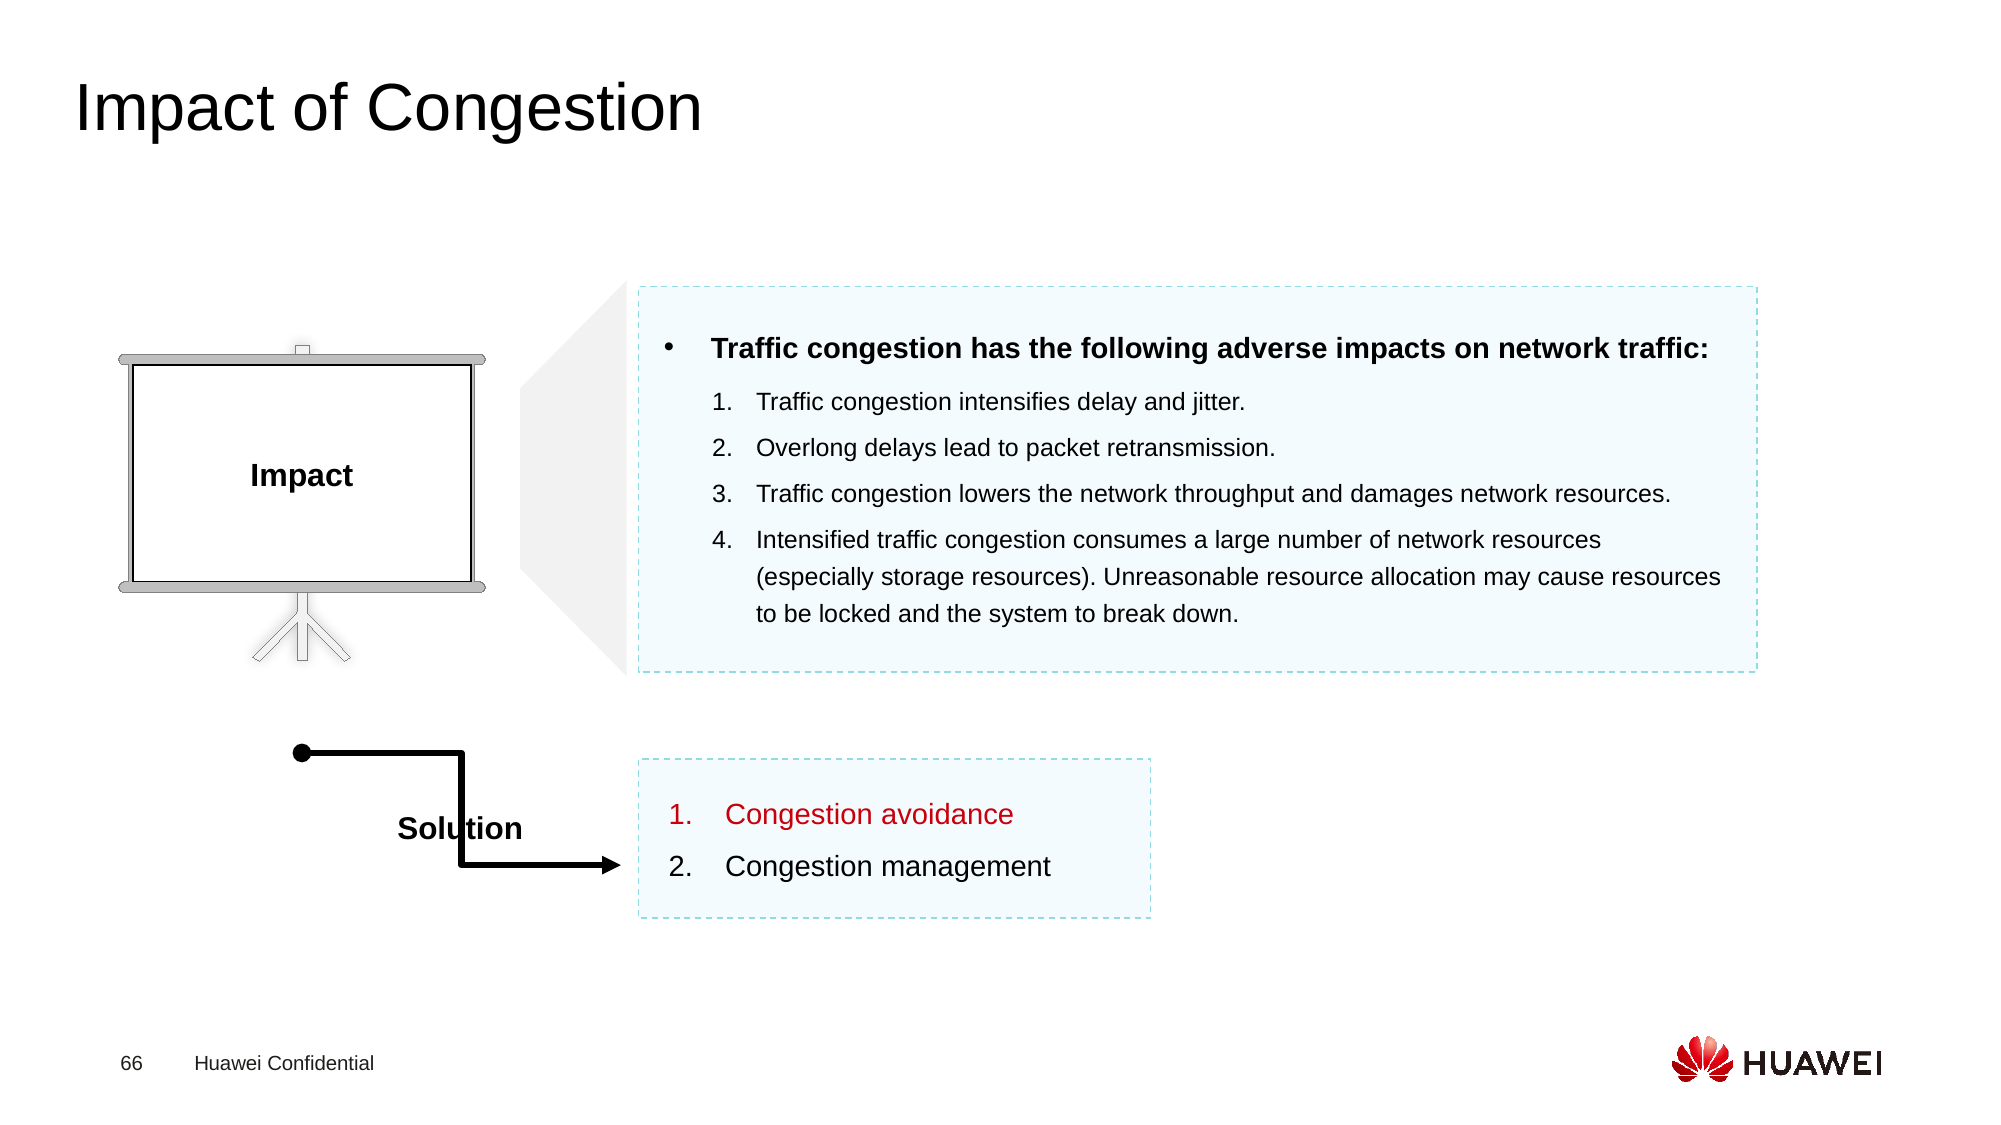

# Impact of Congestion

Traffic congestion has the following adverse impacts on network traffic:
Traffic congestion intensifies delay and jitter.
Overlong delays lead to packet retransmission.
Traffic congestion lowers the network throughput and damages network resources.
Intensified traffic congestion consumes a large number of network resources (especially storage resources). Unreasonable resource allocation may cause resources to be locked and the system to break down.

Impact

Congestion avoidance
Congestion management
Solution